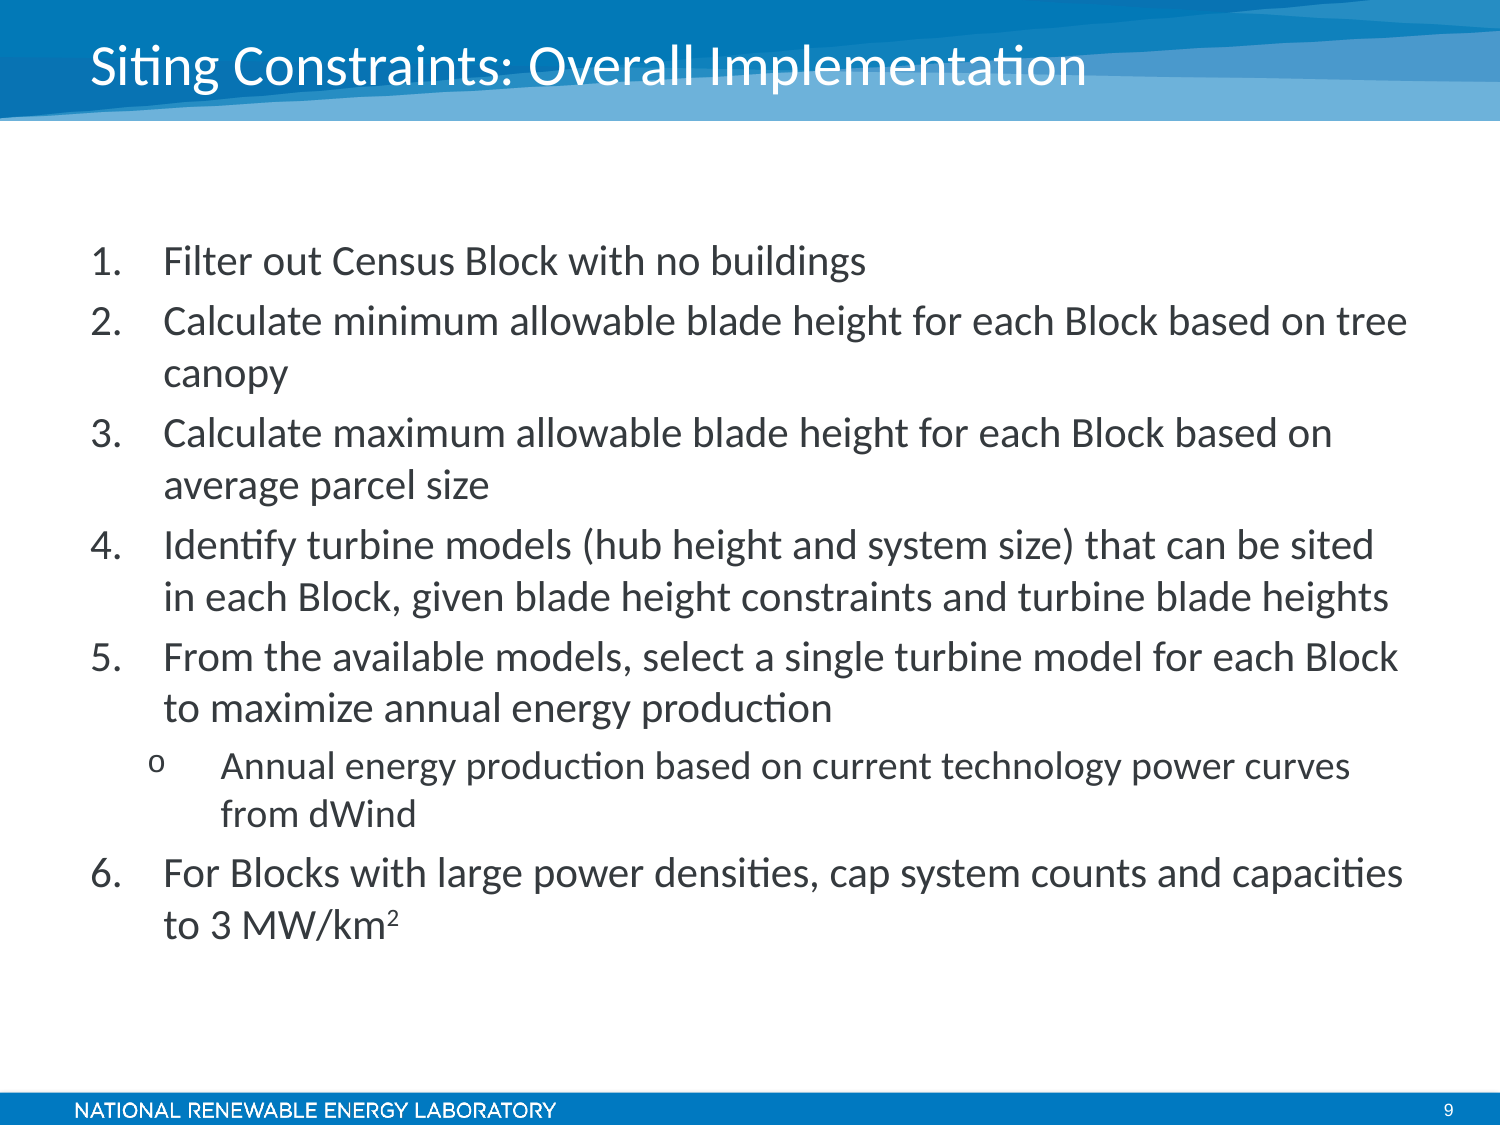

# Siting Constraints: Overall Implementation
Filter out Census Block with no buildings
Calculate minimum allowable blade height for each Block based on tree canopy
Calculate maximum allowable blade height for each Block based on average parcel size
Identify turbine models (hub height and system size) that can be sited in each Block, given blade height constraints and turbine blade heights
From the available models, select a single turbine model for each Block to maximize annual energy production
Annual energy production based on current technology power curves from dWind
For Blocks with large power densities, cap system counts and capacities to 3 MW/km2